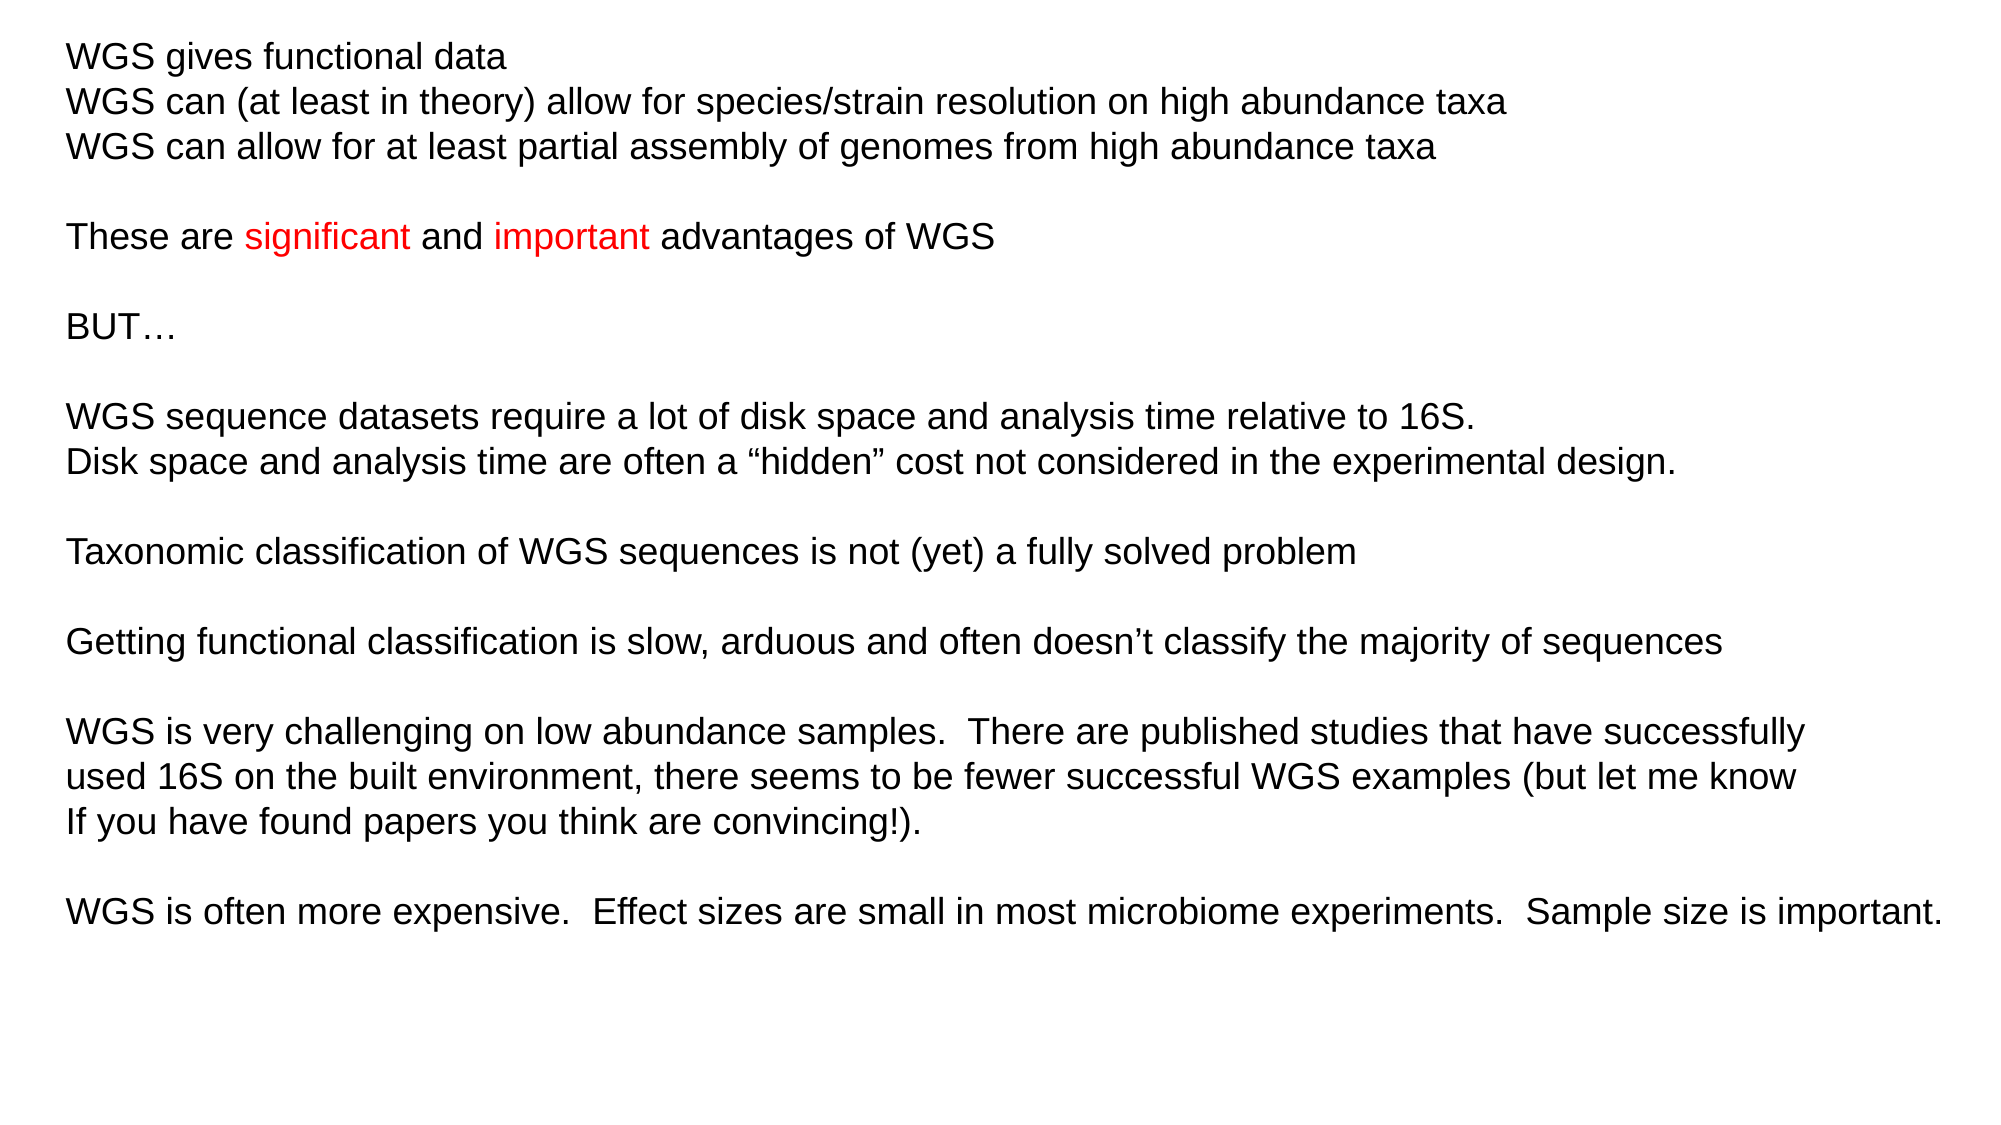

WGS gives functional data
WGS can (at least in theory) allow for species/strain resolution on high abundance taxa
WGS can allow for at least partial assembly of genomes from high abundance taxa

These are significant and important advantages of WGS

BUT…

WGS sequence datasets require a lot of disk space and analysis time relative to 16S.
Disk space and analysis time are often a “hidden” cost not considered in the experimental design.

Taxonomic classification of WGS sequences is not (yet) a fully solved problem

Getting functional classification is slow, arduous and often doesn’t classify the majority of sequences

WGS is very challenging on low abundance samples.  There are published studies that have successfully
used 16S on the built environment, there seems to be fewer successful WGS examples (but let me know
If you have found papers you think are convincing!).

WGS is often more expensive.  Effect sizes are small in most microbiome experiments.  Sample size is important.